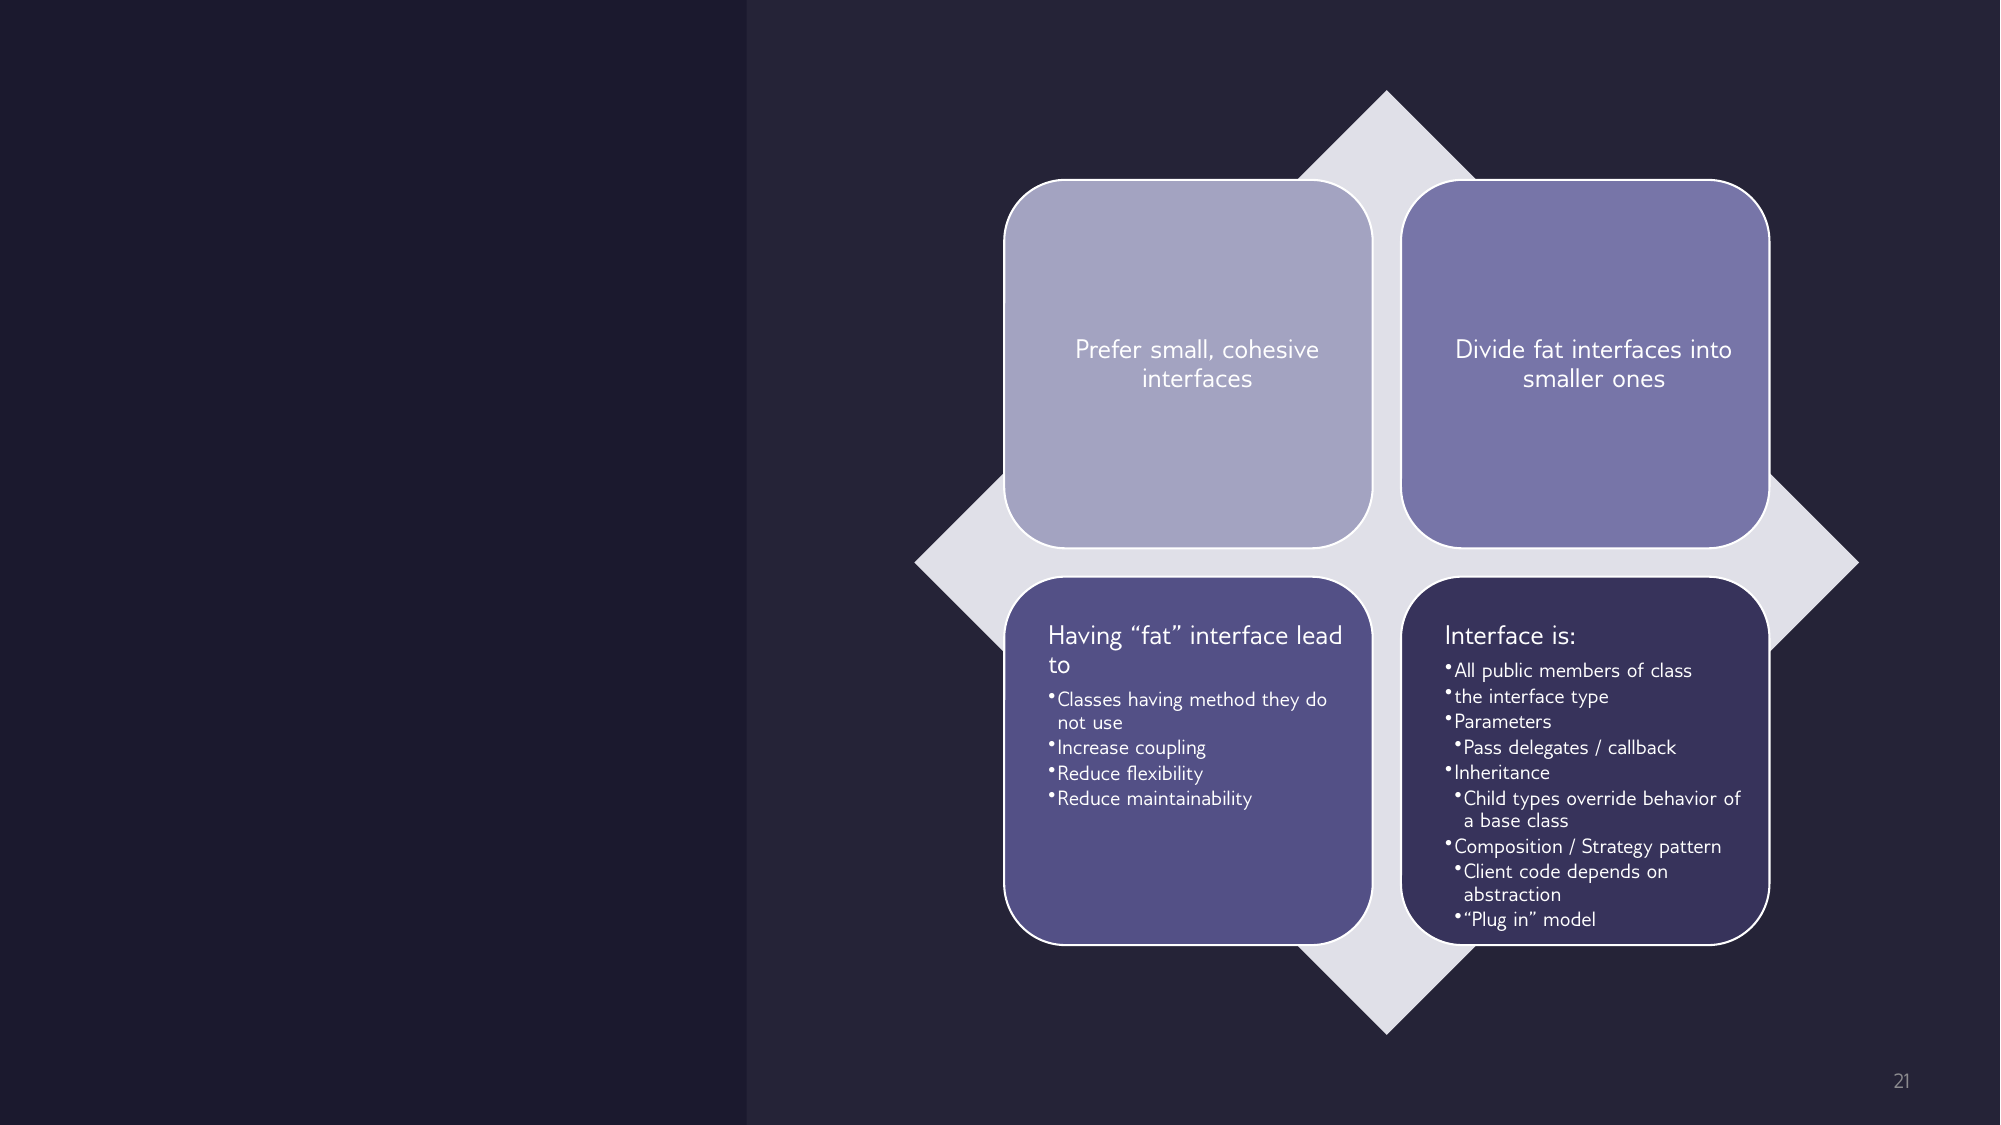

Prefer small, cohesive interfaces
Divide fat interfaces into smaller ones
Having “fat” interface lead to
Classes having method they do not use
Increase coupling
Reduce flexibility
Reduce maintainability
Interface is:
All public members of class
the interface type
Parameters
Pass delegates / callback
Inheritance
Child types override behavior of a base class
Composition / Strategy pattern
Client code depends on abstraction
“Plug in” model
21